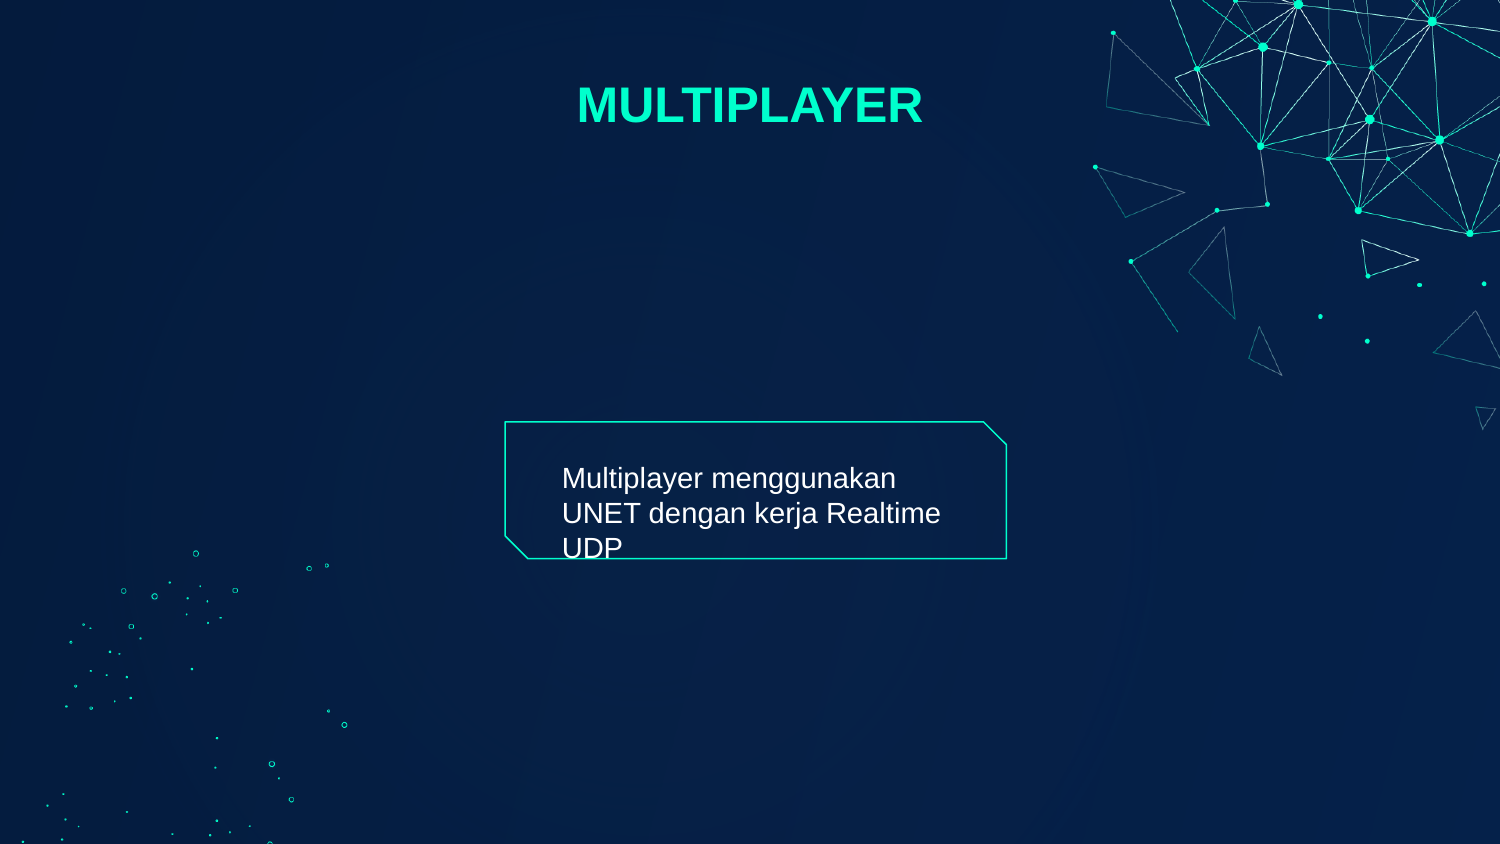

# MULTIPLAYER

Multiplayer menggunakan UNET dengan kerja Realtime UDP